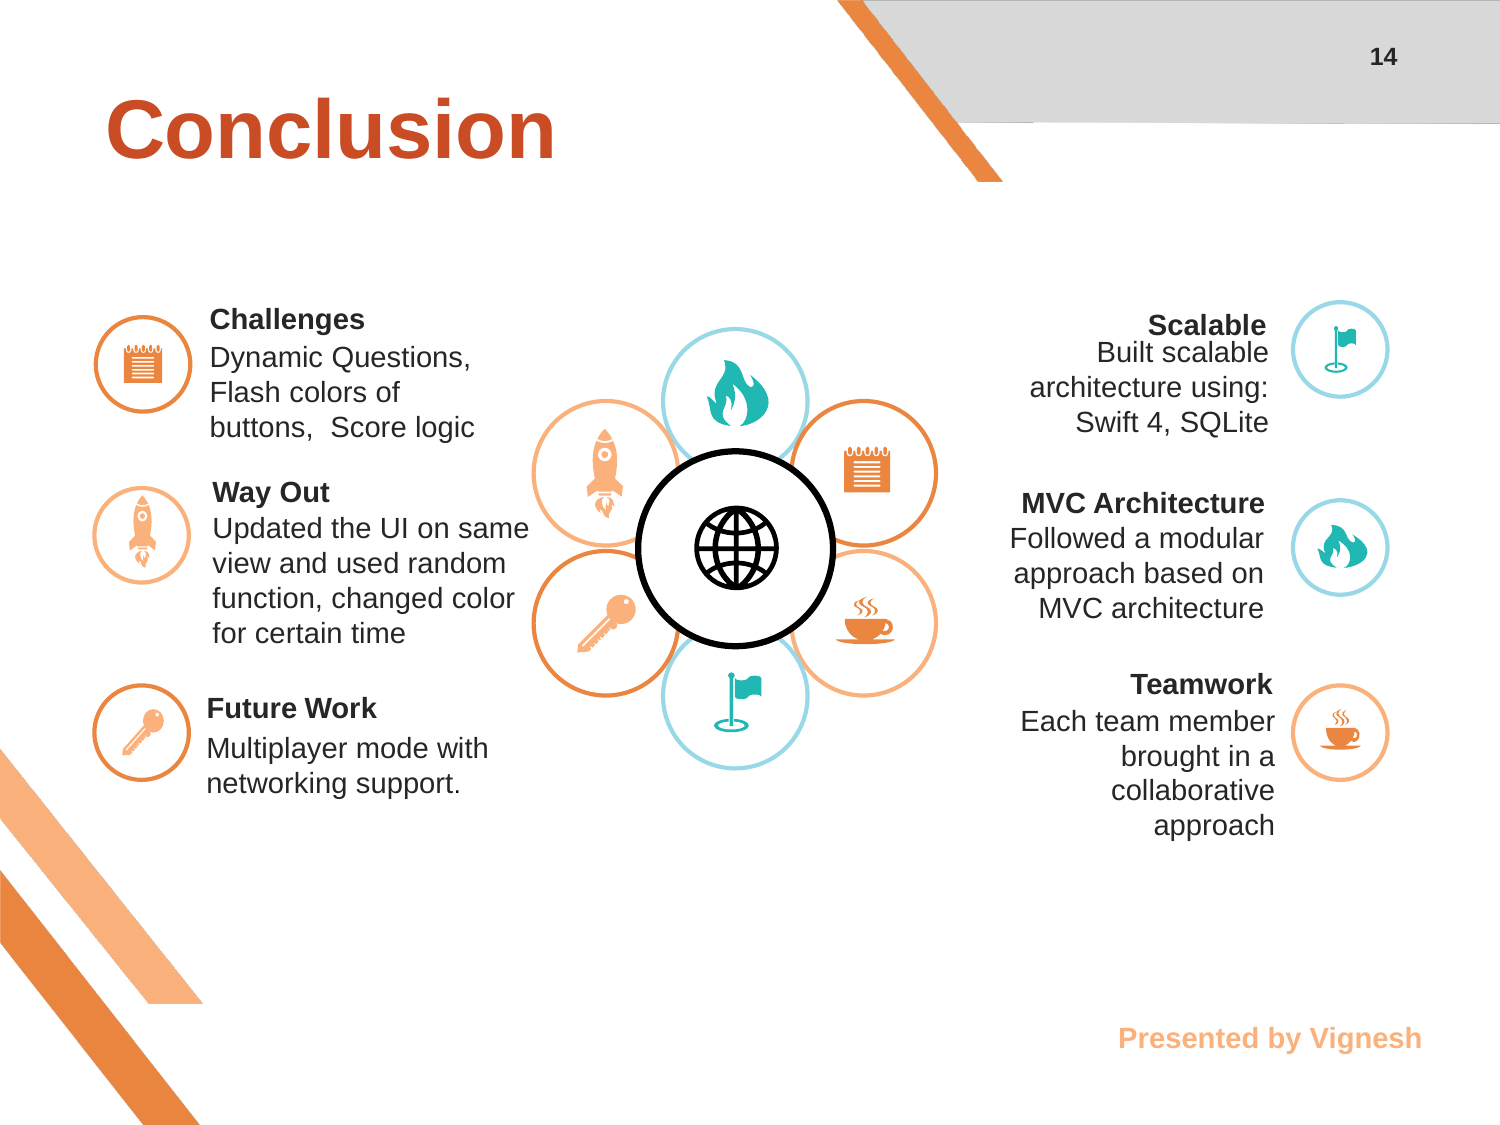

14
# Conclusion
Challenges
Scalable
Built scalable architecture using: Swift 4, SQLite

Dynamic Questions, Flash colors of buttons,  Score logic

Way Out
Updated the UI on same view and used random function, changed color for certain time
MVC Architecture
Followed a modular approach based on MVC architecture

Teamwork
Each team member brought in a collaborative approach

Future Work
Multiplayer mode with networking support.

Presented by Vignesh